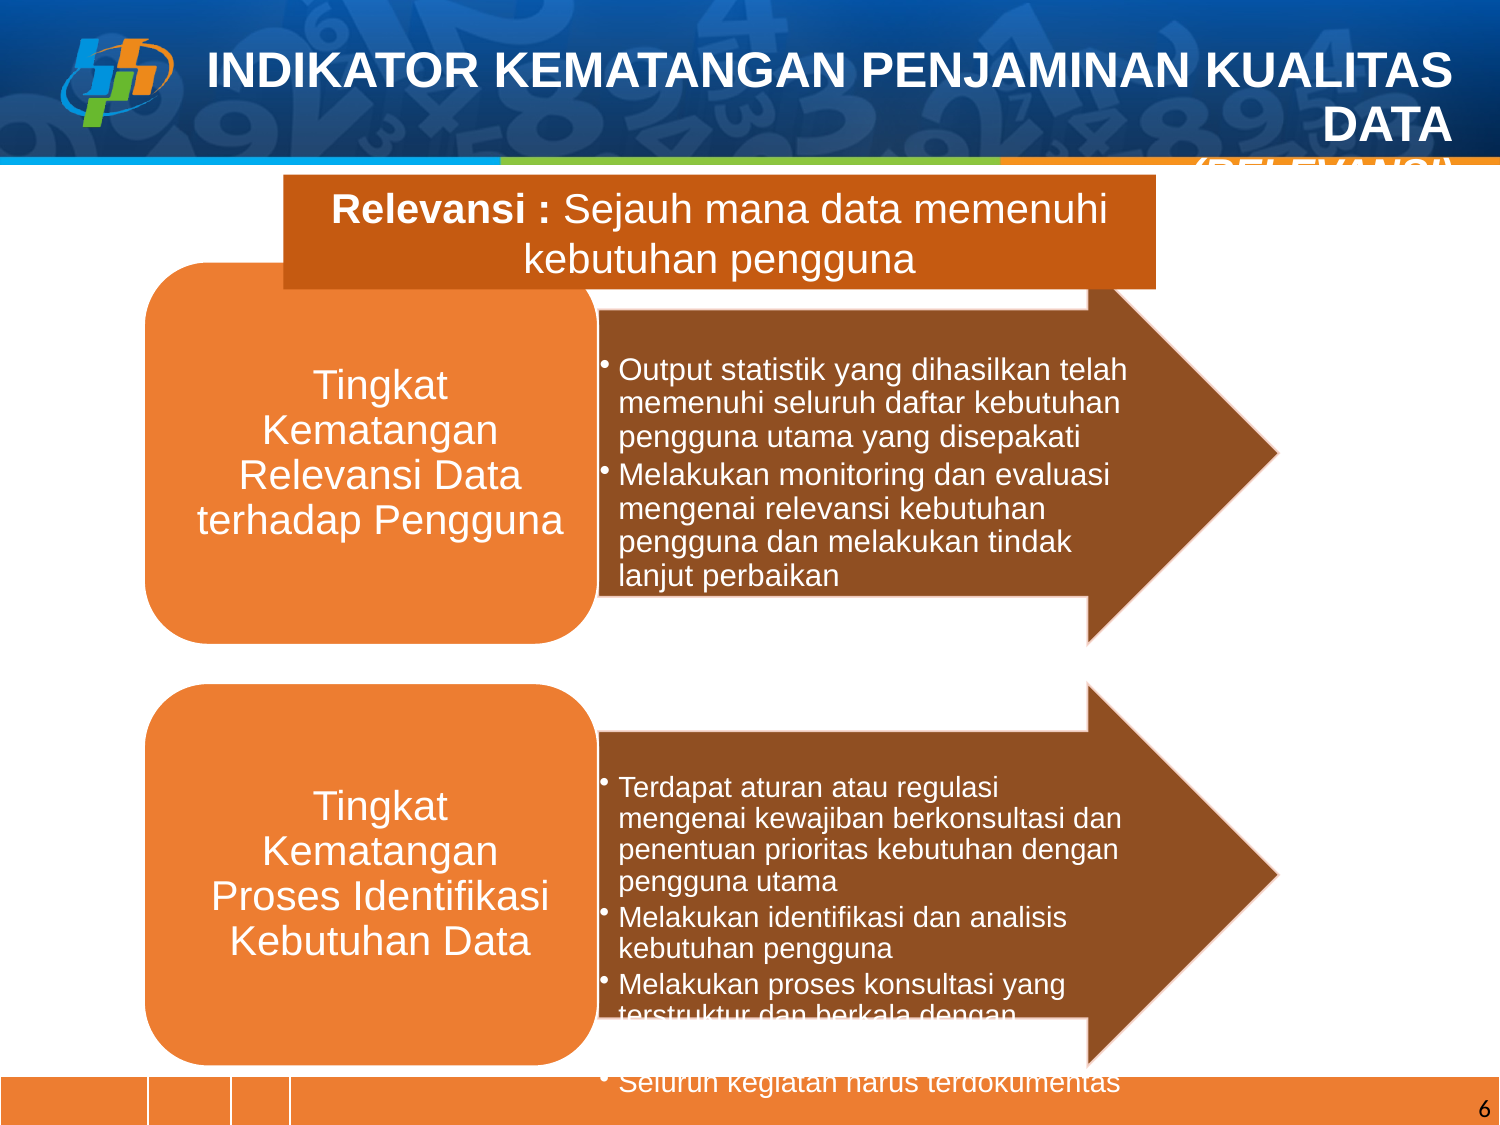

INDIKATOR KEMATANGAN PENJAMINAN KUALITAS DATA
(RELEVANSI)

Relevansi : Sejauh mana data memenuhi kebutuhan pengguna

Output statistik yang dihasilkan telah memenuhi seluruh daftar kebutuhan pengguna utama yang disepakati
Melakukan monitoring dan evaluasi mengenai relevansi kebutuhan pengguna dan melakukan tindak lanjut perbaikan
Seluruh kegiatan harus terdokumentasi
Tingkat Kematangan Relevansi Data terhadap Pengguna

Terdapat aturan atau regulasi mengenai kewajiban berkonsultasi dan penentuan prioritas kebutuhan dengan pengguna utama
Melakukan identifikasi dan analisis kebutuhan pengguna
Melakukan proses konsultasi yang terstruktur dan berkala dengan stakeholder dan pengguna utama
Seluruh kegiatan harus terdokumentas
Tingkat Kematangan Proses Identifikasi Kebutuhan Data
|  |  |  |  |
| --- | --- | --- | --- |
6